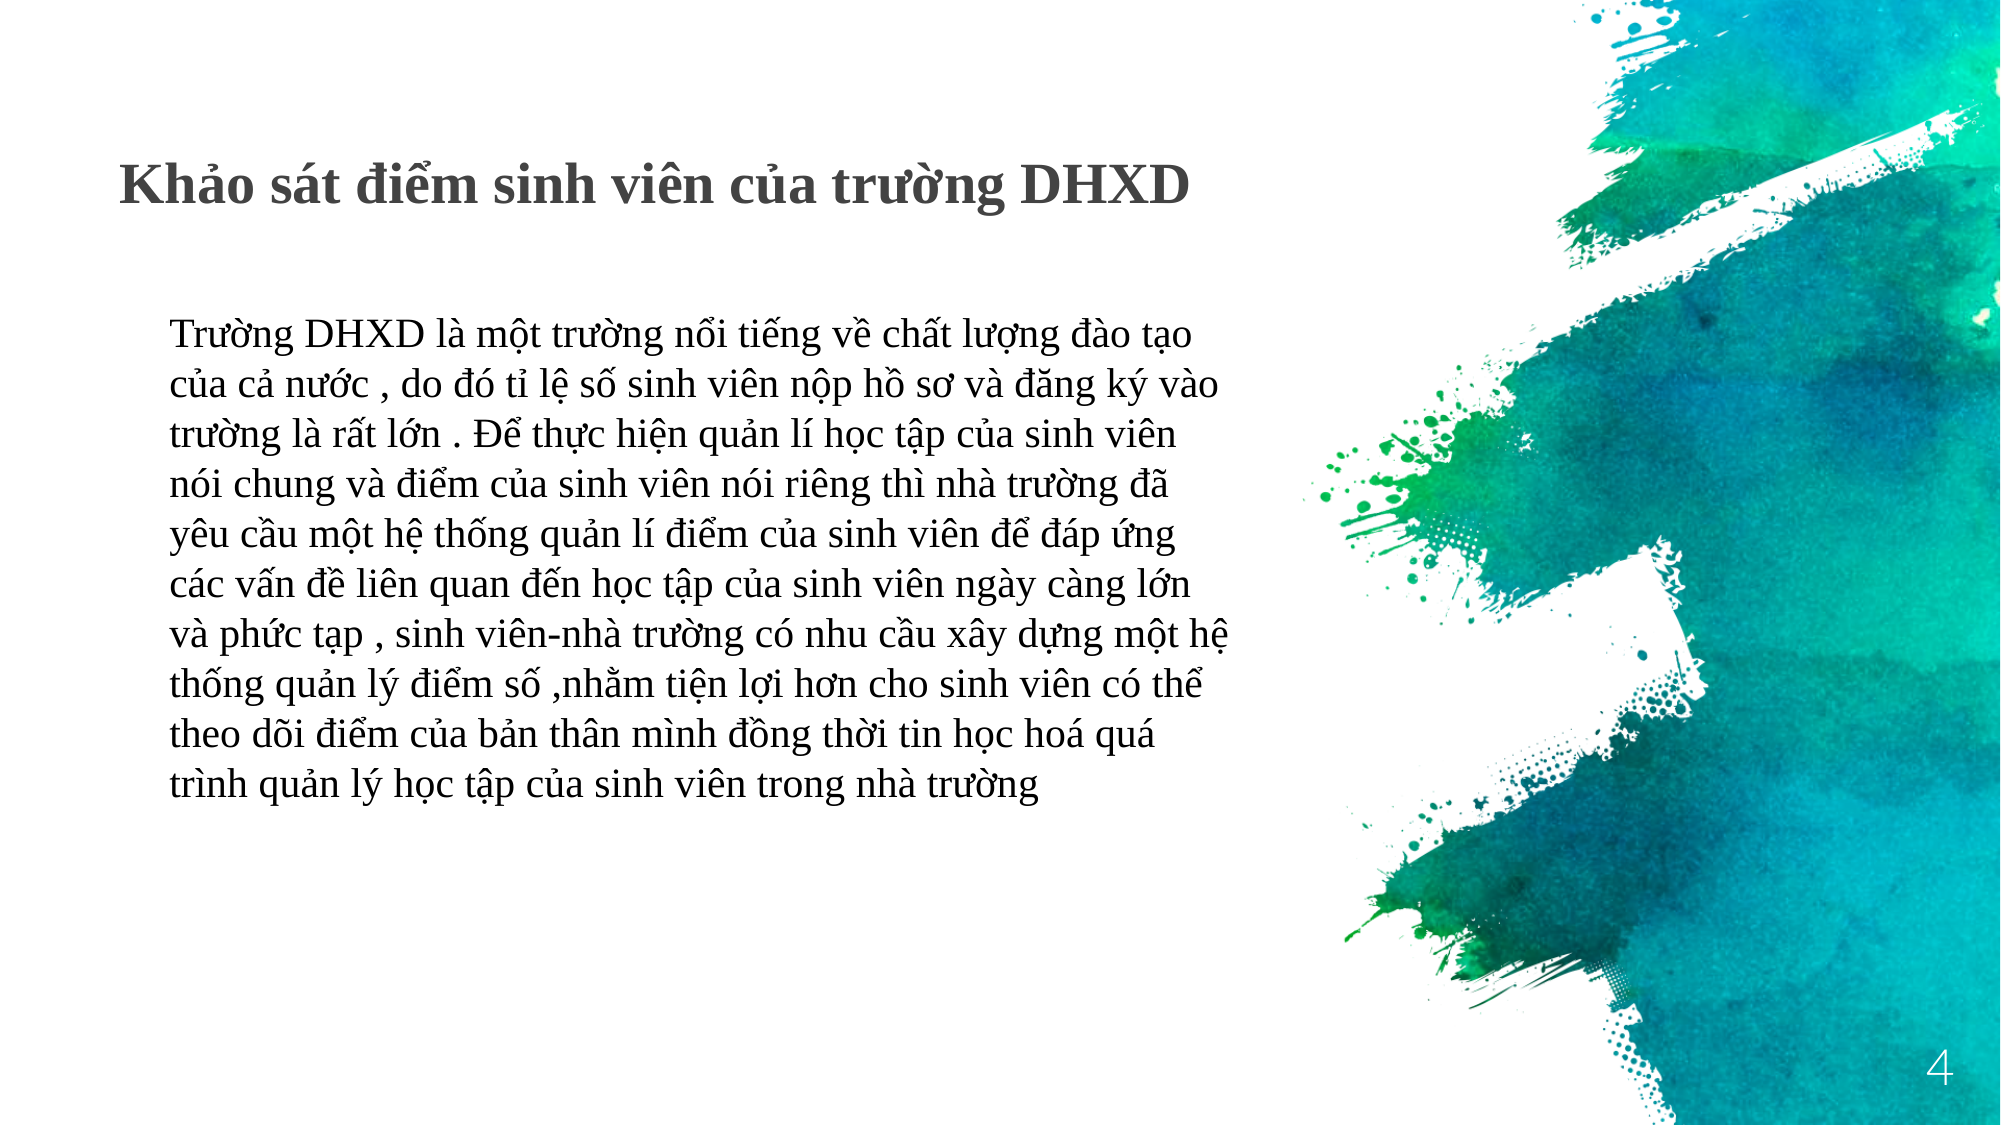

# Khảo sát điểm sinh viên của trường DHXD
Trường DHXD là một trường nổi tiếng về chất lượng đào tạo của cả nước , do đó tỉ lệ số sinh viên nộp hồ sơ và đăng ký vào trường là rất lớn . Để thực hiện quản lí học tập của sinh viên nói chung và điểm của sinh viên nói riêng thì nhà trường đã yêu cầu một hệ thống quản lí điểm của sinh viên để đáp ứng các vấn đề liên quan đến học tập của sinh viên ngày càng lớn và phức tạp , sinh viên-nhà trường có nhu cầu xây dựng một hệ thống quản lý điểm số ,nhằm tiện lợi hơn cho sinh viên có thể theo dõi điểm của bản thân mình đồng thời tin học hoá quá trình quản lý học tập của sinh viên trong nhà trường

4